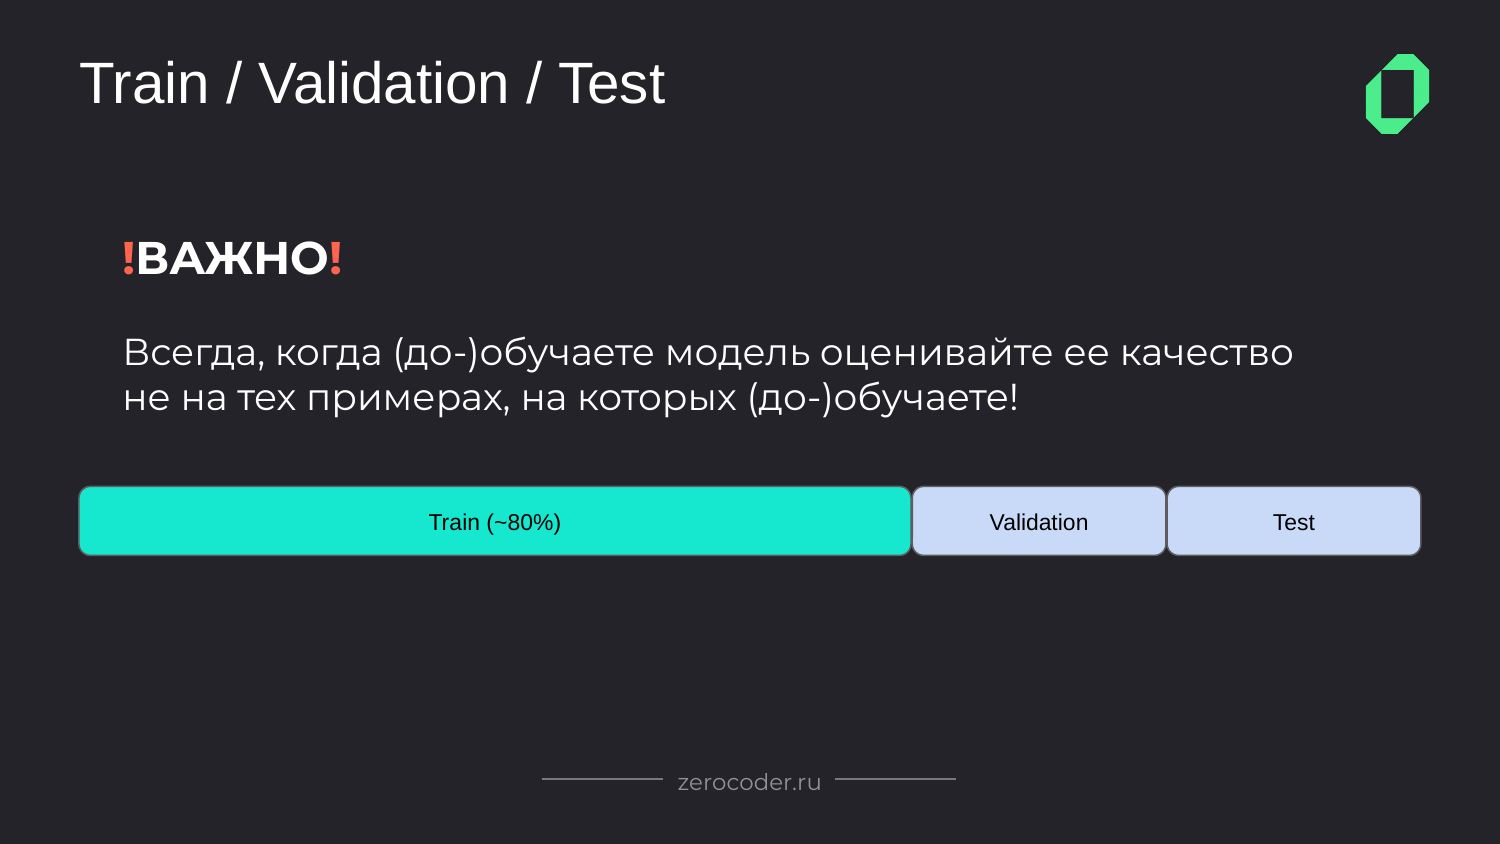

Train / Validation / Test
!ВАЖНО!

Всегда, когда (до-)обучаете модель оценивайте ее качество не на тех примерах, на которых (до-)обучаете!
Train (~80%)
Validation
Test